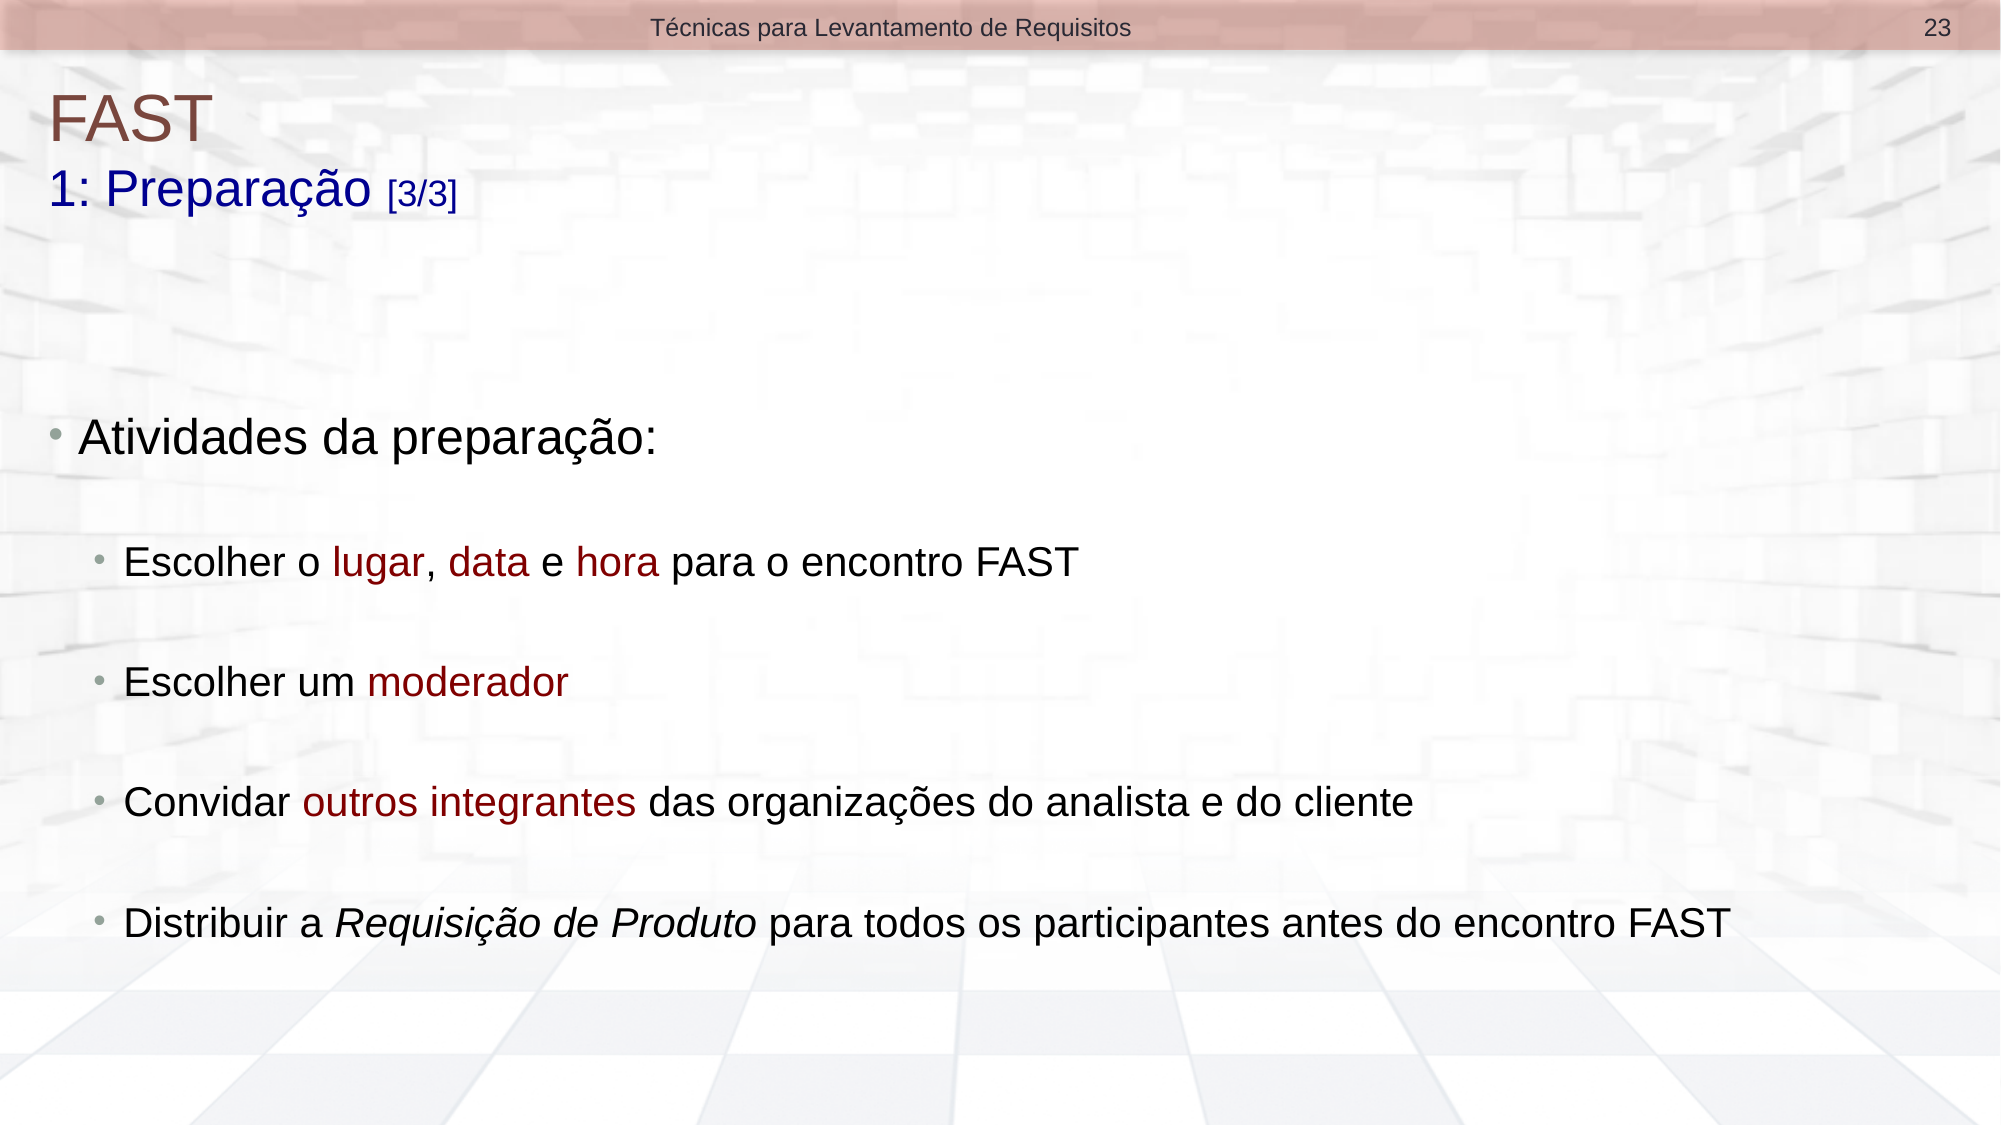

23
Técnicas para Levantamento de Requisitos
# FAST 1: Preparação [3/3]
Atividades da preparação:

Escolher o lugar, data e hora para o encontro FAST

Escolher um moderador

Convidar outros integrantes das organizações do analista e do cliente

Distribuir a Requisição de Produto para todos os participantes antes do encontro FAST